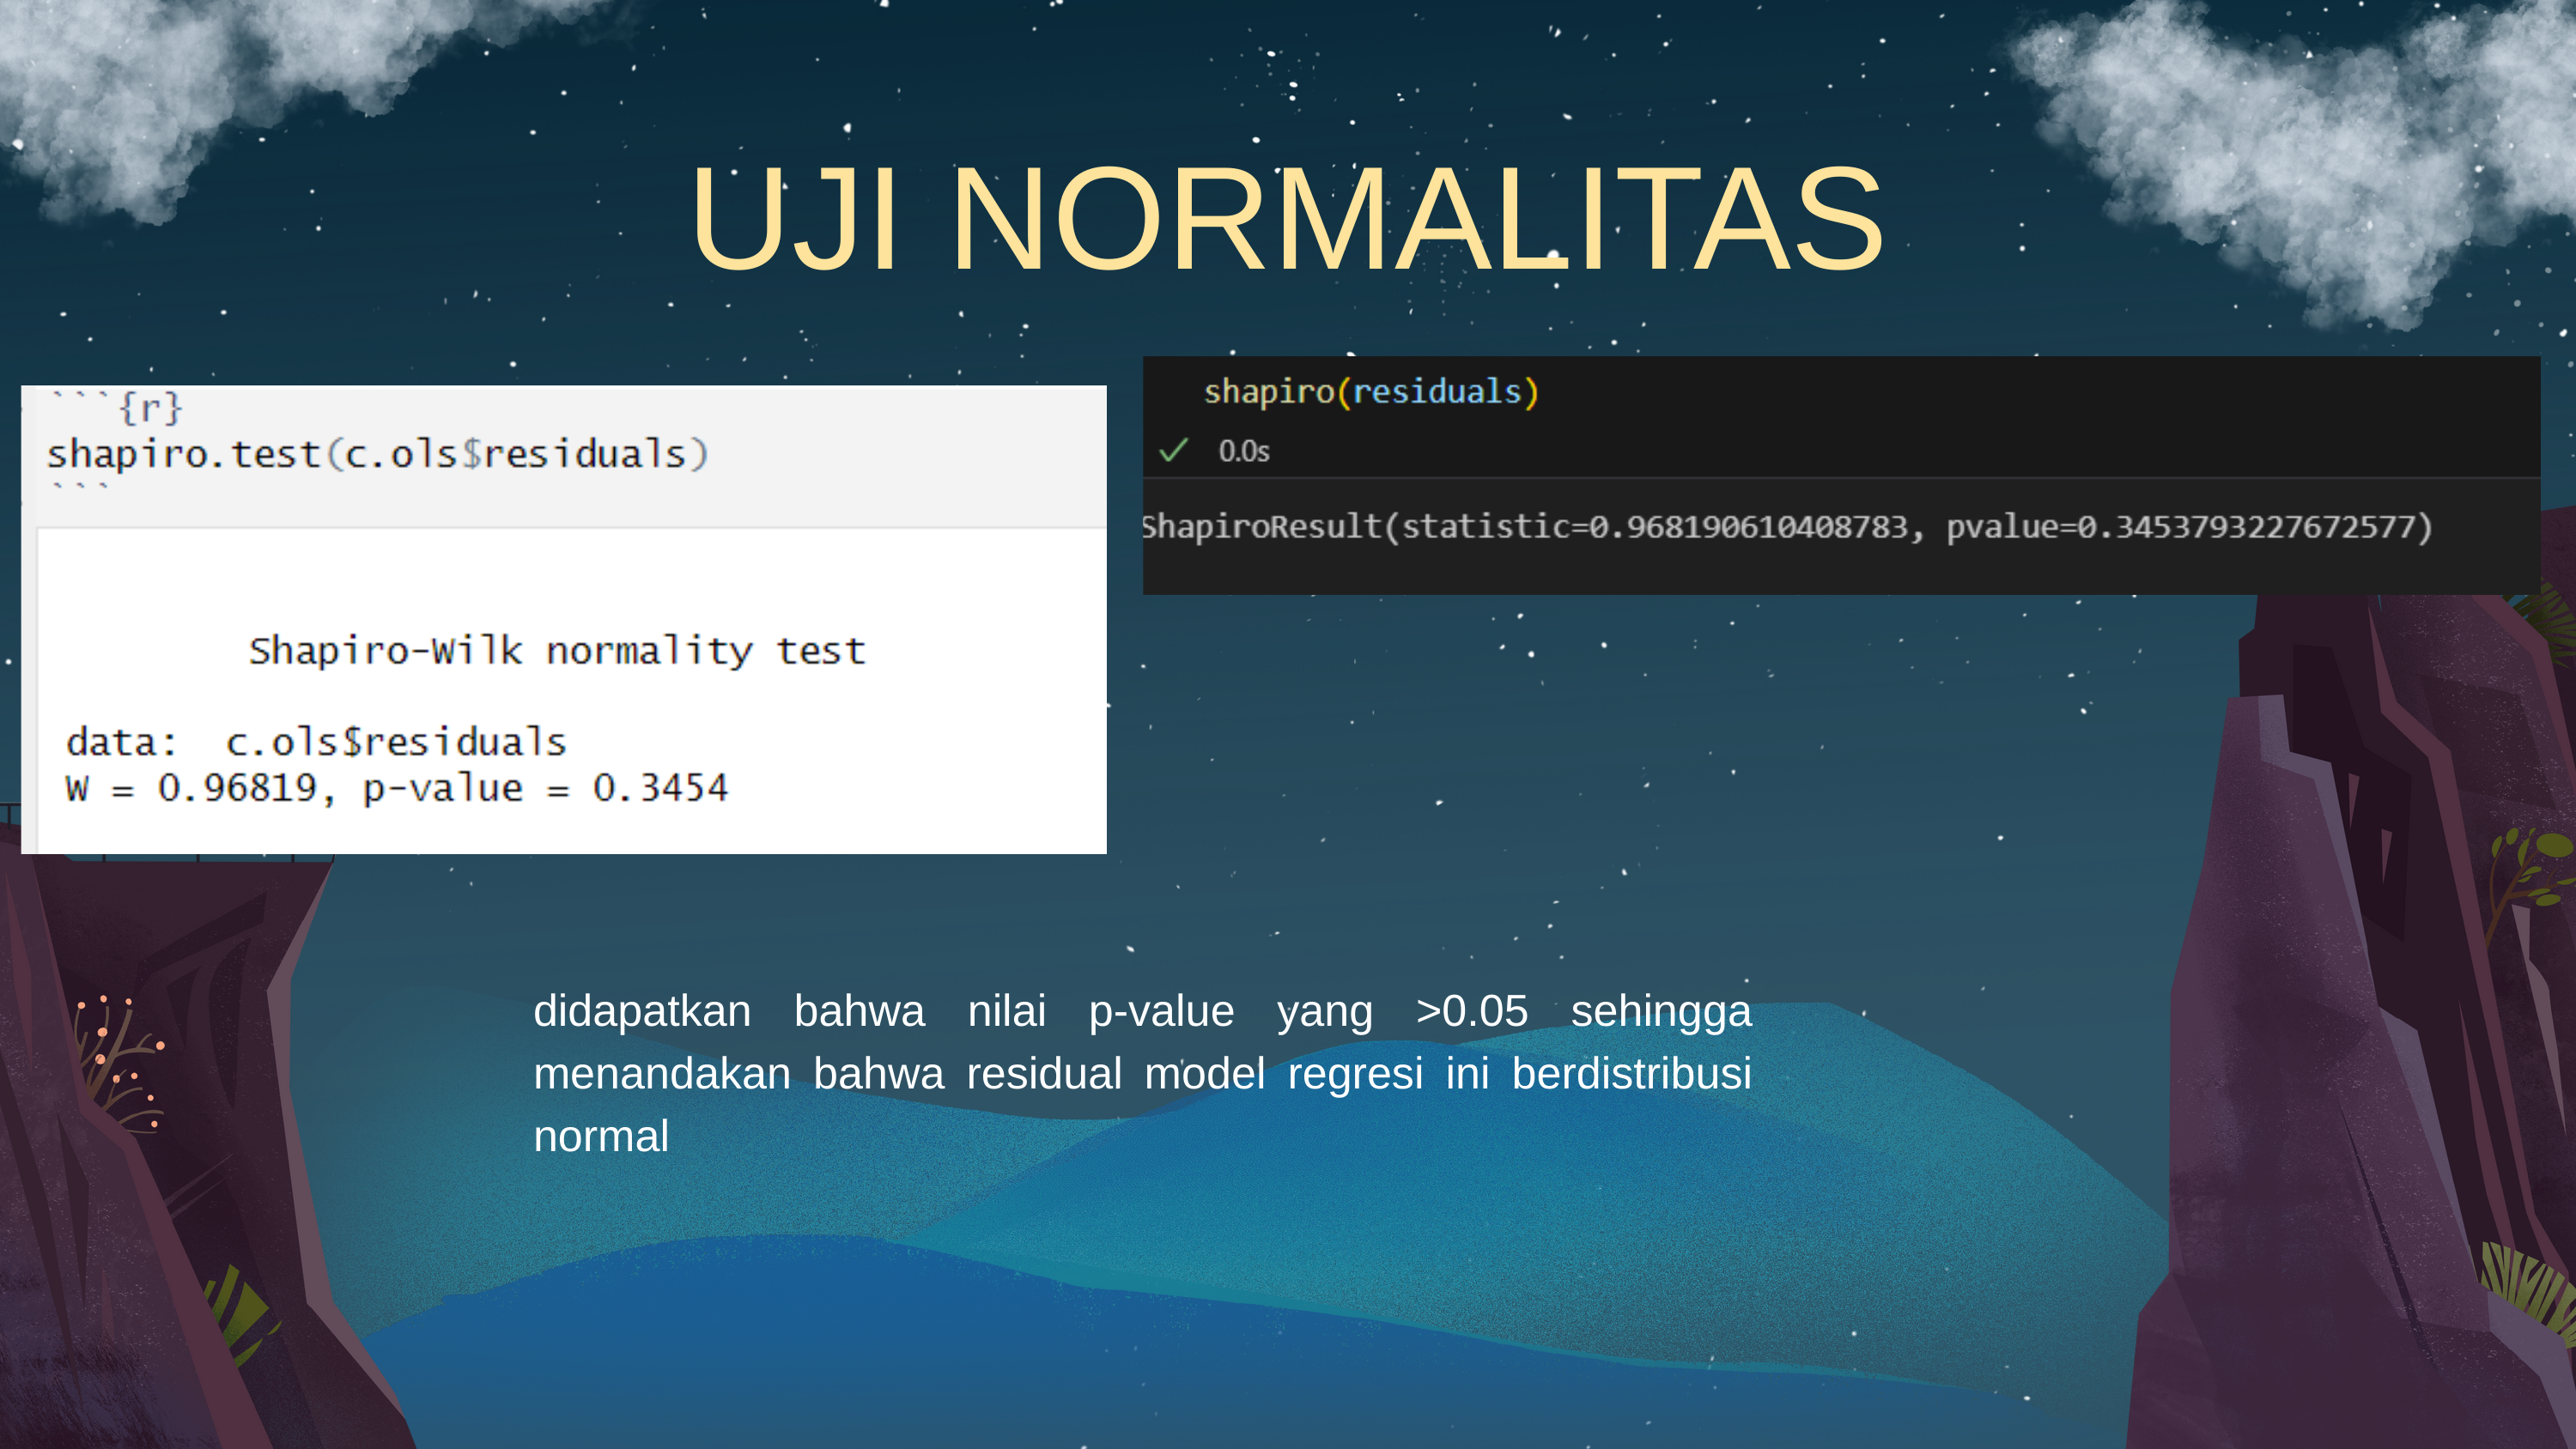

UJI NORMALITAS

didapatkan bahwa nilai p-value yang >0.05 sehingga menandakan bahwa residual model regresi ini berdistribusi normal